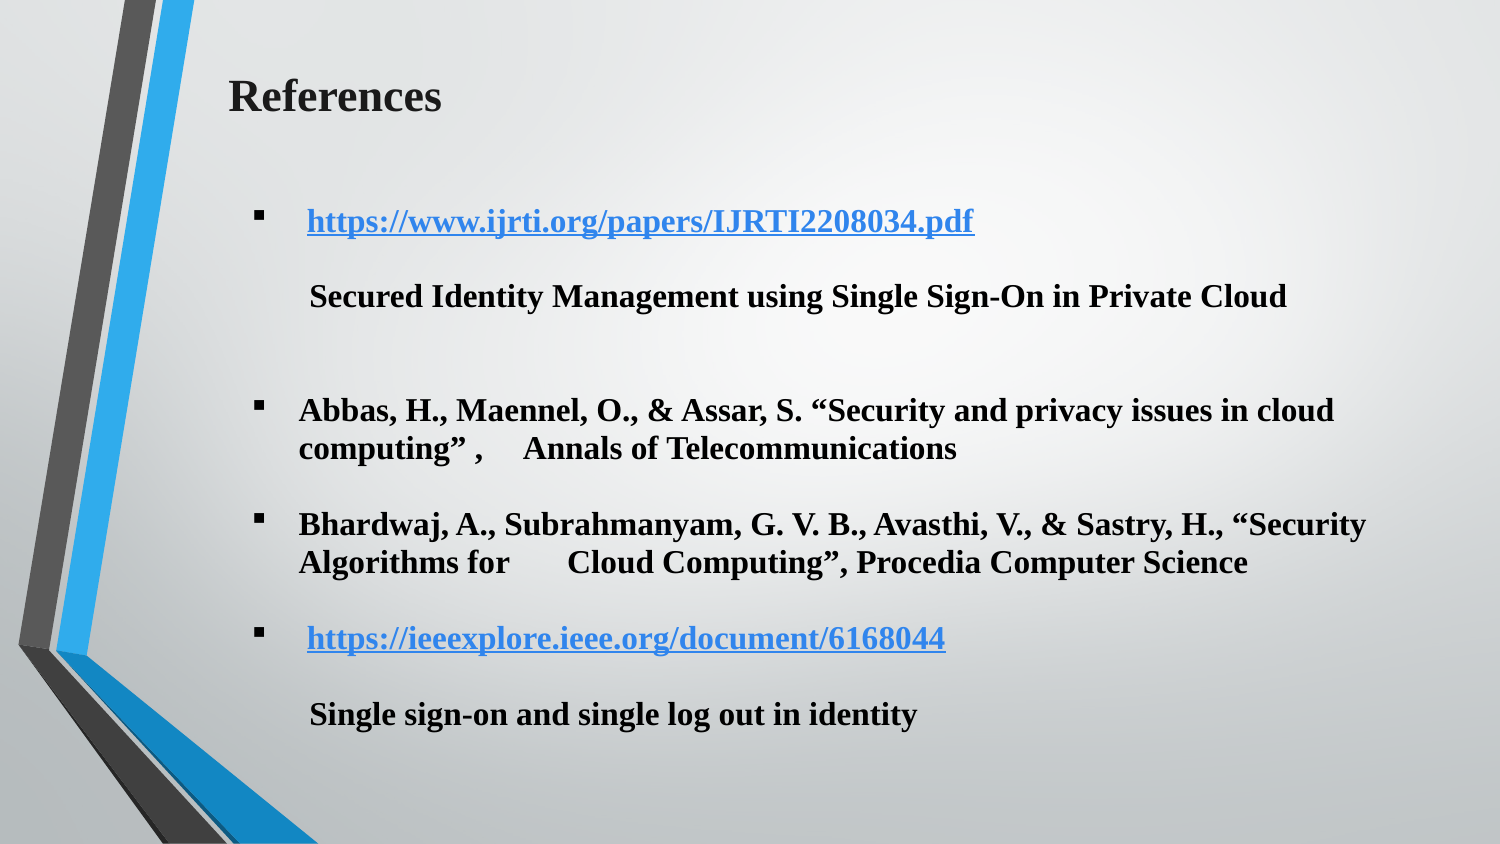

# References

 https://www.ijrti.org/papers/IJRTI2208034.pdf

       Secured Identity Management using Single Sign-On in Private Cloud

Abbas, H., Maennel, O., & Assar, S. “Security and privacy issues in cloud computing” ,     Annals of Telecommunications

Bhardwaj, A., Subrahmanyam, G. V. B., Avasthi, V., & Sastry, H., “Security Algorithms for       Cloud Computing”, Procedia Computer Science

 https://ieeexplore.ieee.org/document/6168044

       Single sign-on and single log out in identity